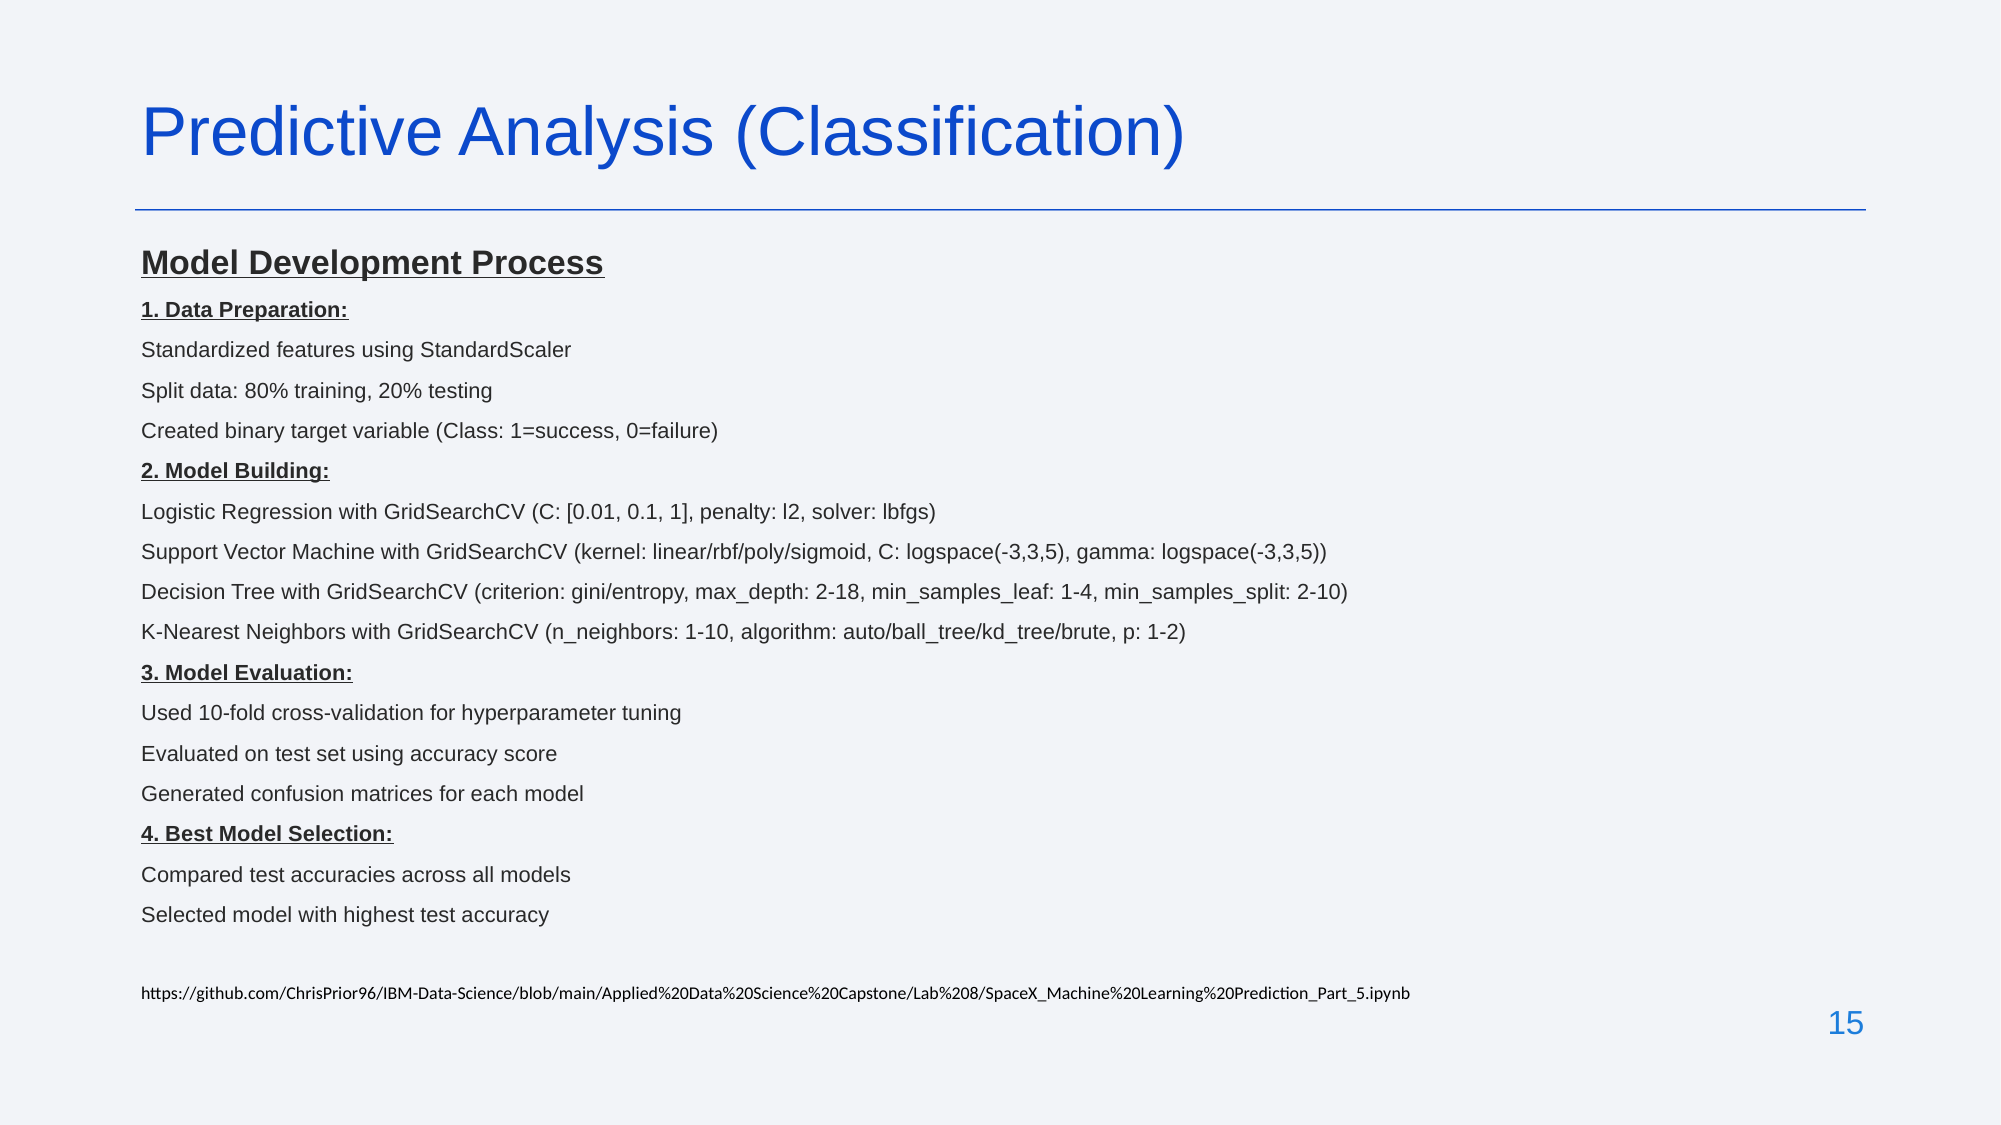

Predictive Analysis (Classification)
Model Development Process
1. Data Preparation:
Standardized features using StandardScaler
Split data: 80% training, 20% testing
Created binary target variable (Class: 1=success, 0=failure)
2. Model Building:
Logistic Regression with GridSearchCV (C: [0.01, 0.1, 1], penalty: l2, solver: lbfgs)
Support Vector Machine with GridSearchCV (kernel: linear/rbf/poly/sigmoid, C: logspace(-3,3,5), gamma: logspace(-3,3,5))
Decision Tree with GridSearchCV (criterion: gini/entropy, max_depth: 2-18, min_samples_leaf: 1-4, min_samples_split: 2-10)
K-Nearest Neighbors with GridSearchCV (n_neighbors: 1-10, algorithm: auto/ball_tree/kd_tree/brute, p: 1-2)
3. Model Evaluation:
Used 10-fold cross-validation for hyperparameter tuning
Evaluated on test set using accuracy score
Generated confusion matrices for each model
4. Best Model Selection:
Compared test accuracies across all models
Selected model with highest test accuracy

https://github.com/ChrisPrior96/IBM-Data-Science/blob/main/Applied%20Data%20Science%20Capstone/Lab%208/SpaceX_Machine%20Learning%20Prediction_Part_5.ipynb
15